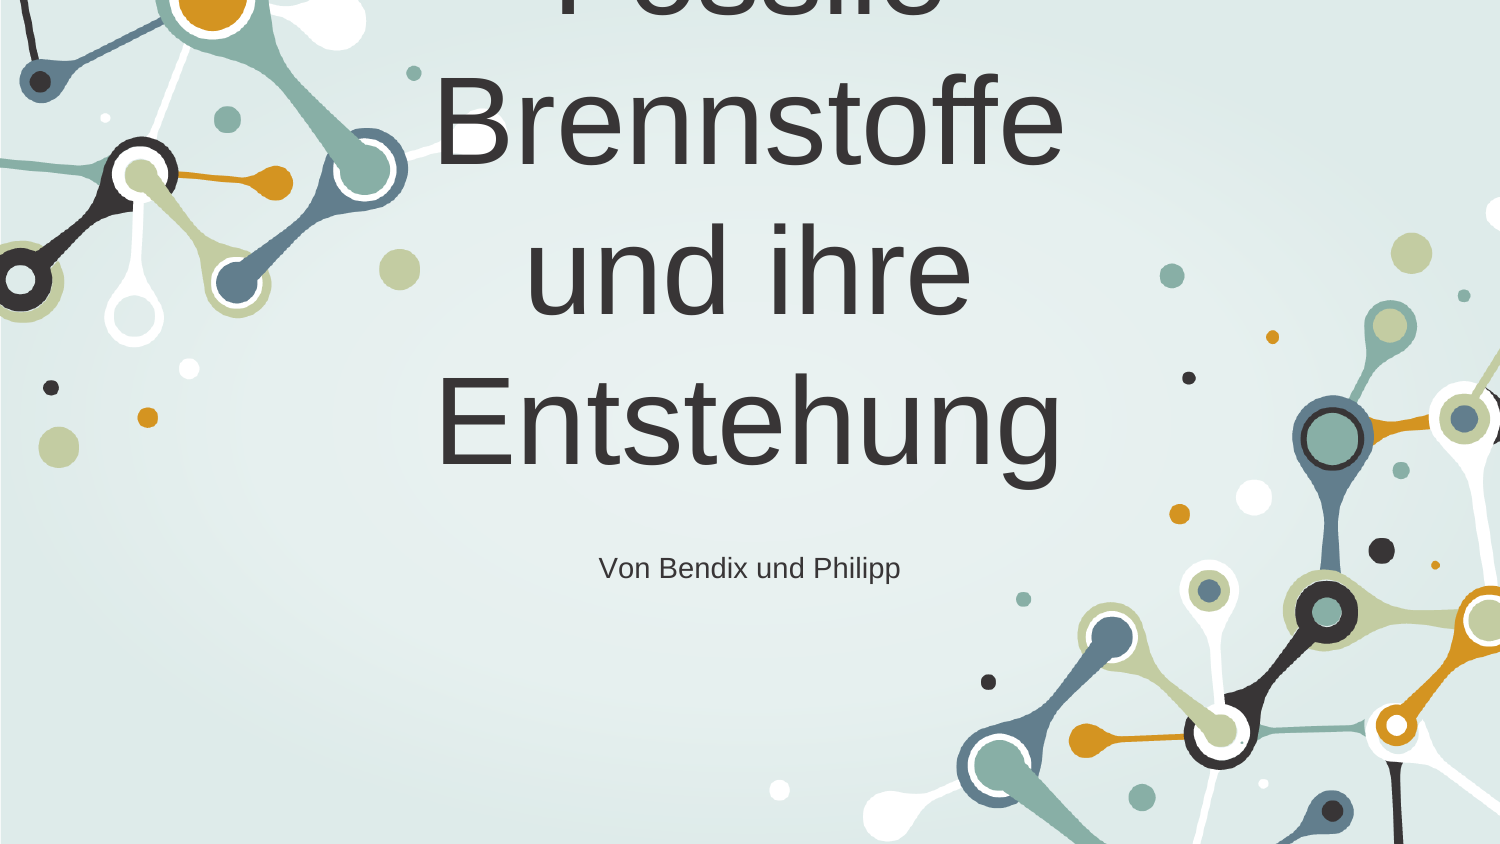

# Fossile Brennstoffe und ihre Entstehung
Von Bendix und Philipp